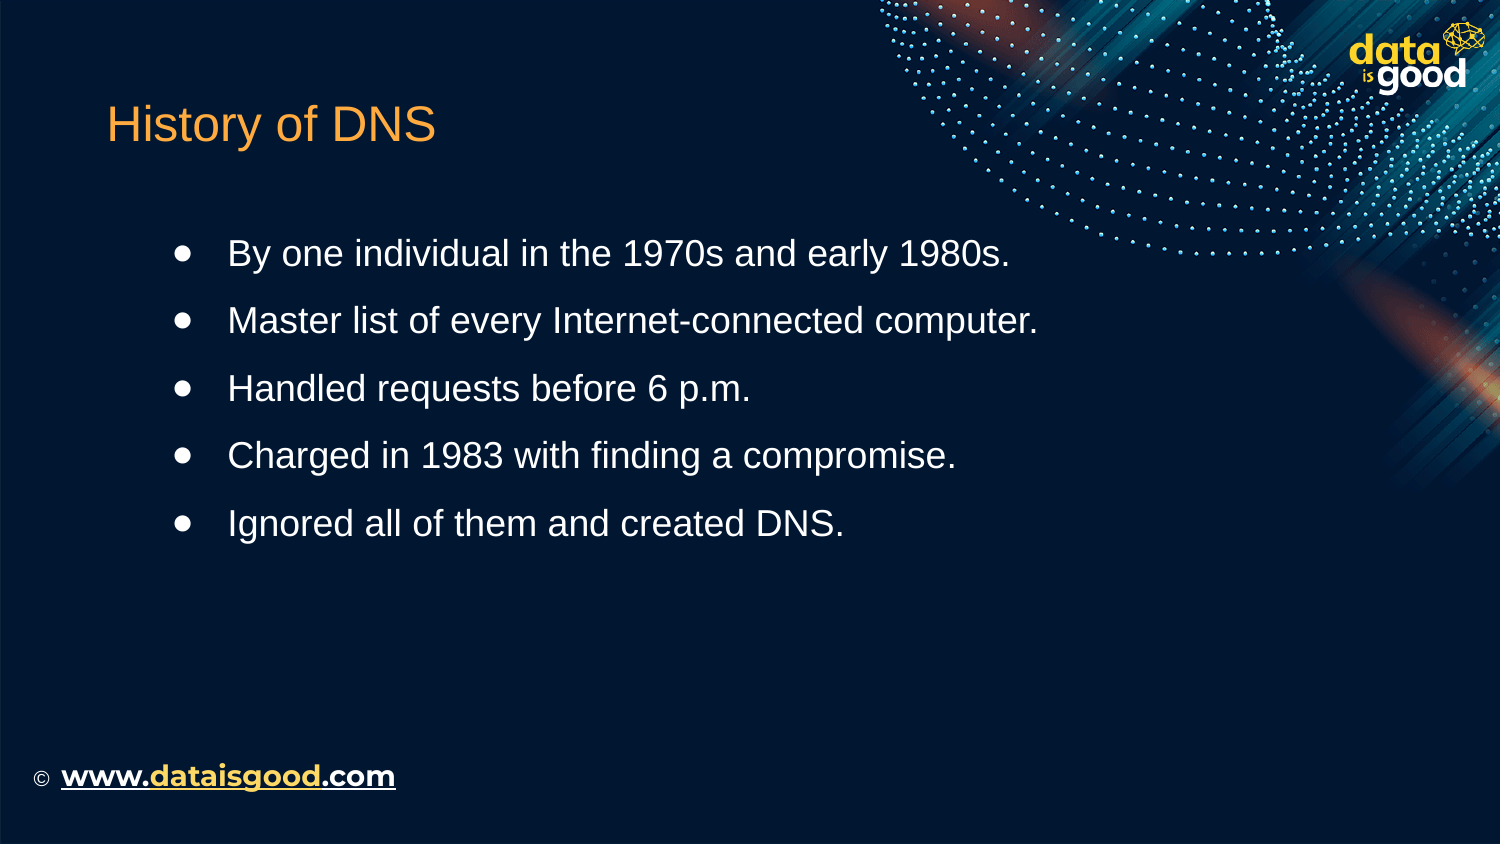

# History of DNS
By one individual in the 1970s and early 1980s.
Master list of every Internet-connected computer.
Handled requests before 6 p.m.
Charged in 1983 with finding a compromise.
Ignored all of them and created DNS.